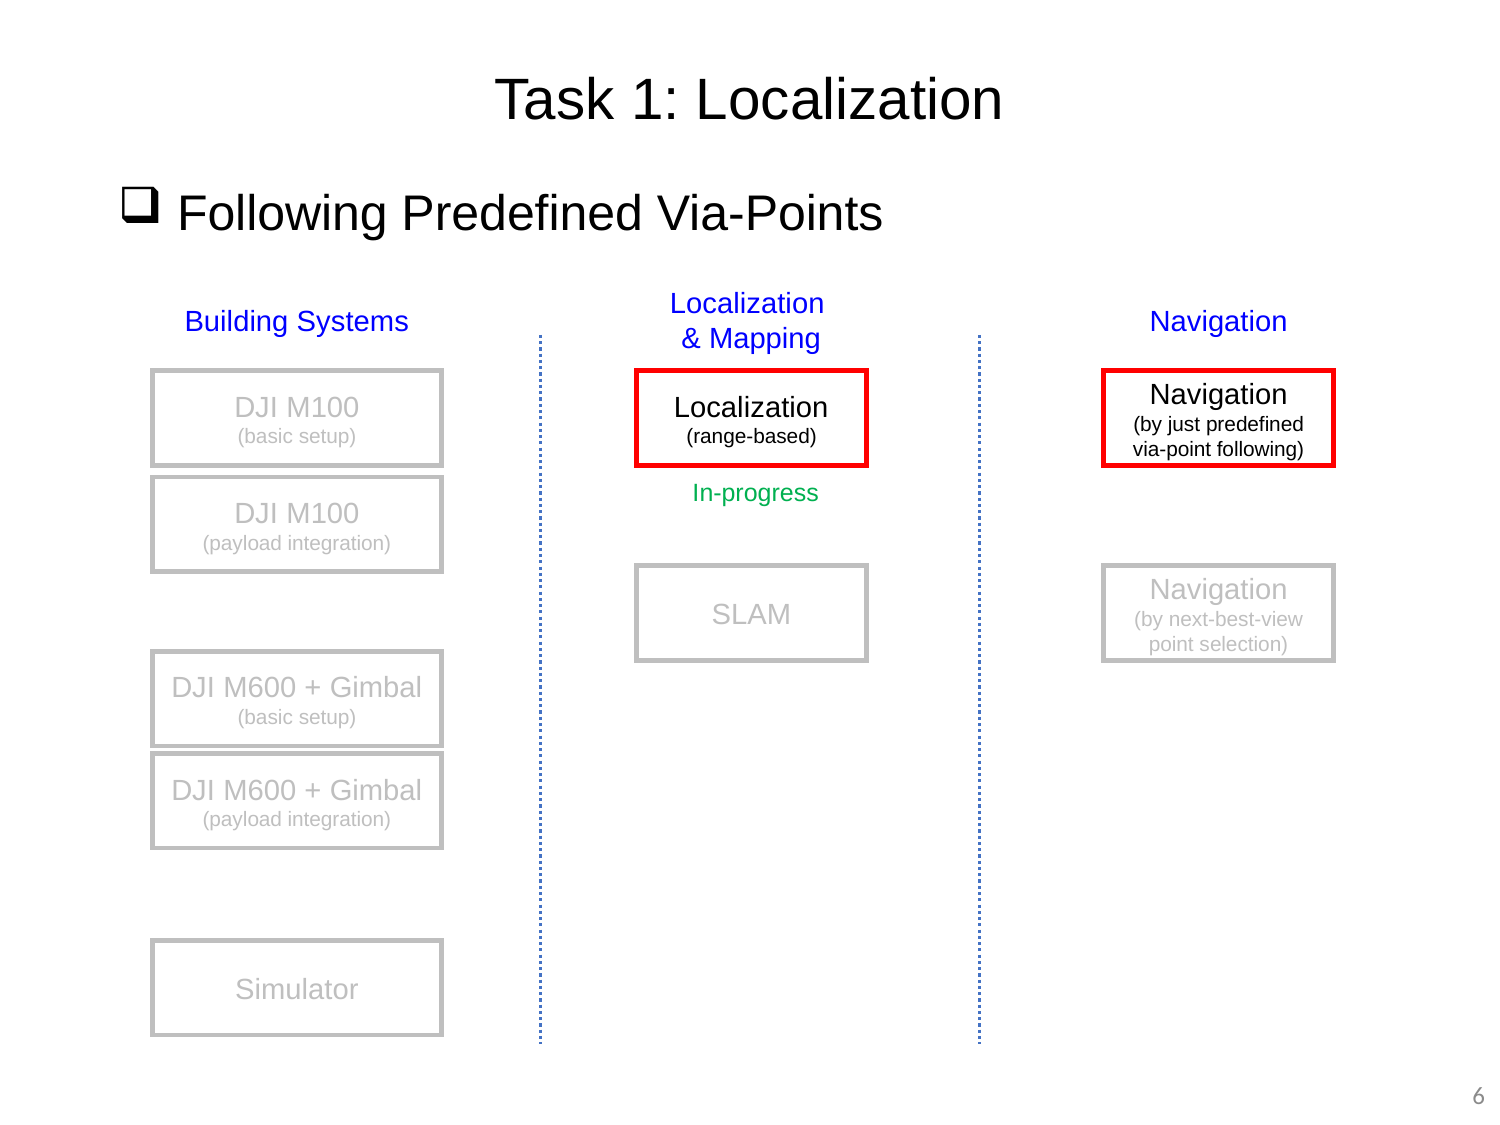

# Task 1: Localization
 Following Predefined Via-Points
Building Systems
Localization
& Mapping
Navigation
DJI M100
(basic setup)
Localization
(range-based)
Navigation
(by just predefined
via-point following)
In-progress
DJI M100
(payload integration)
SLAM
Navigation
(by next-best-view point selection)
DJI M600 + Gimbal
(basic setup)
DJI M600 + Gimbal
(payload integration)
Simulator
6